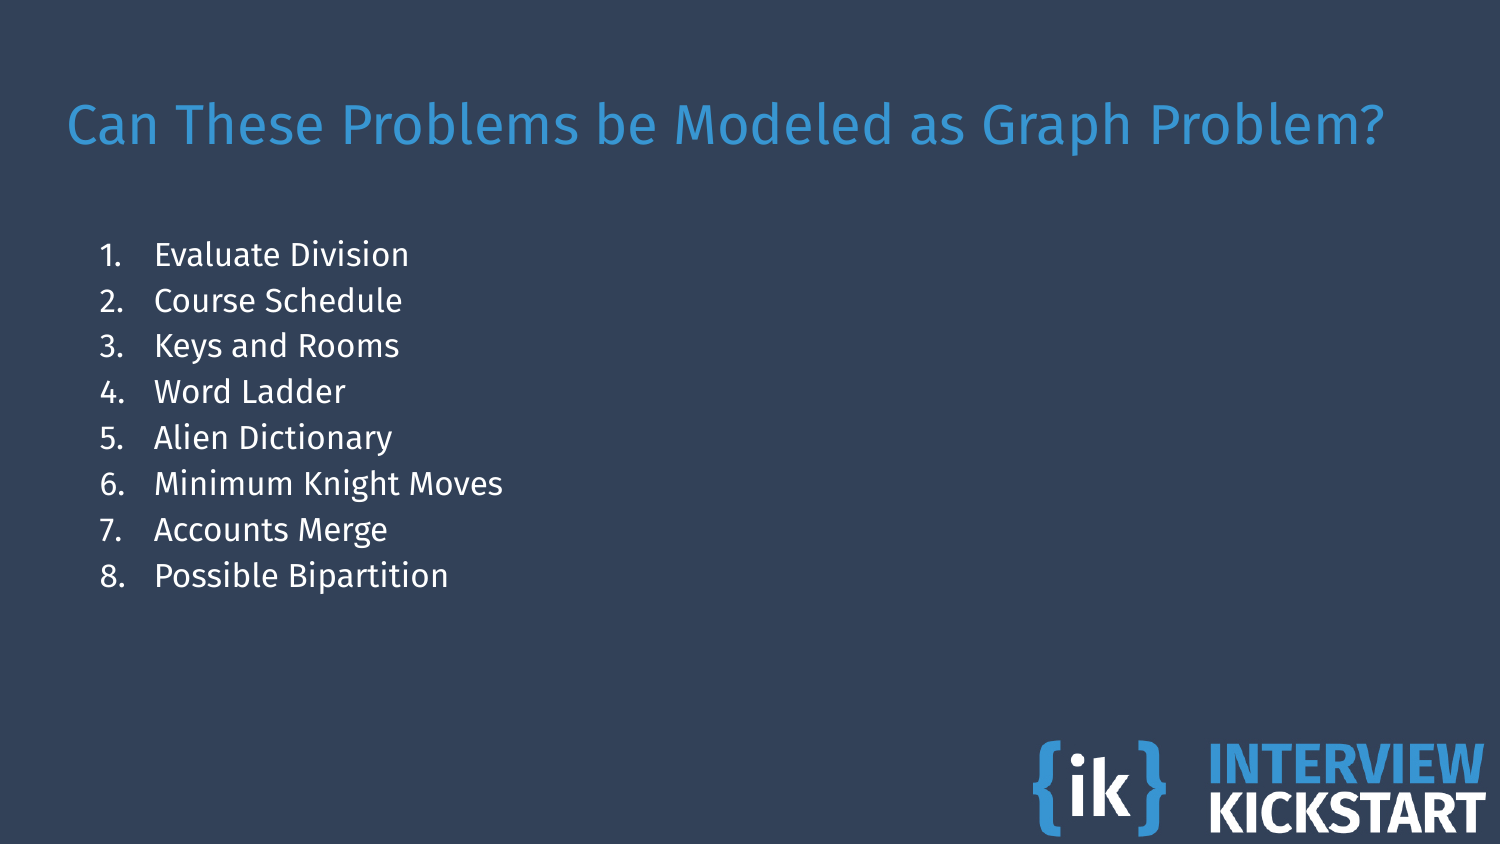

# Can These Problems be Modeled as Graph Problem?
Evaluate Division
Course Schedule
Keys and Rooms
Word Ladder
Alien Dictionary
Minimum Knight Moves
Accounts Merge
Possible Bipartition